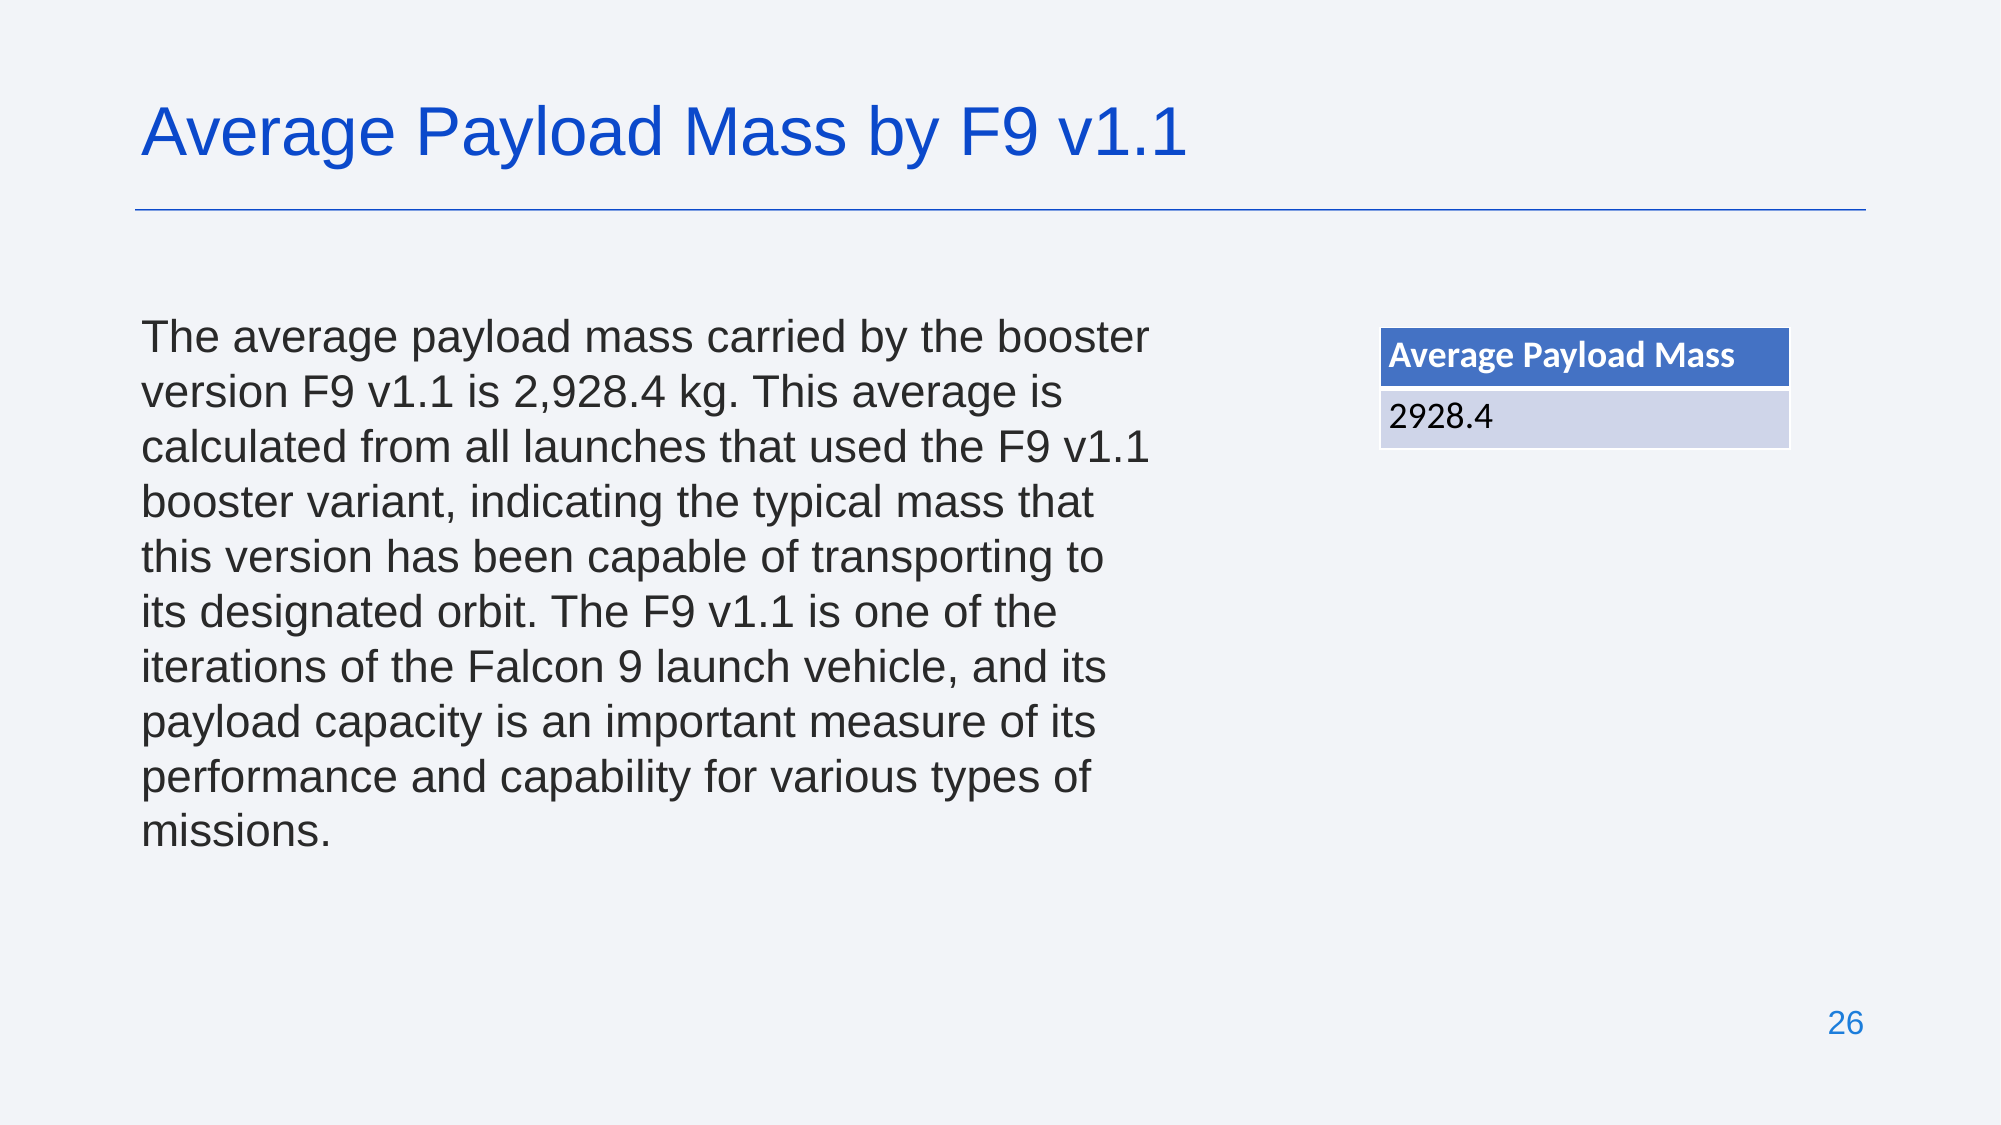

Average Payload Mass by F9 v1.1
The average payload mass carried by the booster version F9 v1.1 is 2,928.4 kg. This average is calculated from all launches that used the F9 v1.1 booster variant, indicating the typical mass that this version has been capable of transporting to its designated orbit. The F9 v1.1 is one of the iterations of the Falcon 9 launch vehicle, and its payload capacity is an important measure of its performance and capability for various types of missions.
| Average Payload Mass |
| --- |
| 2928.4 |
26